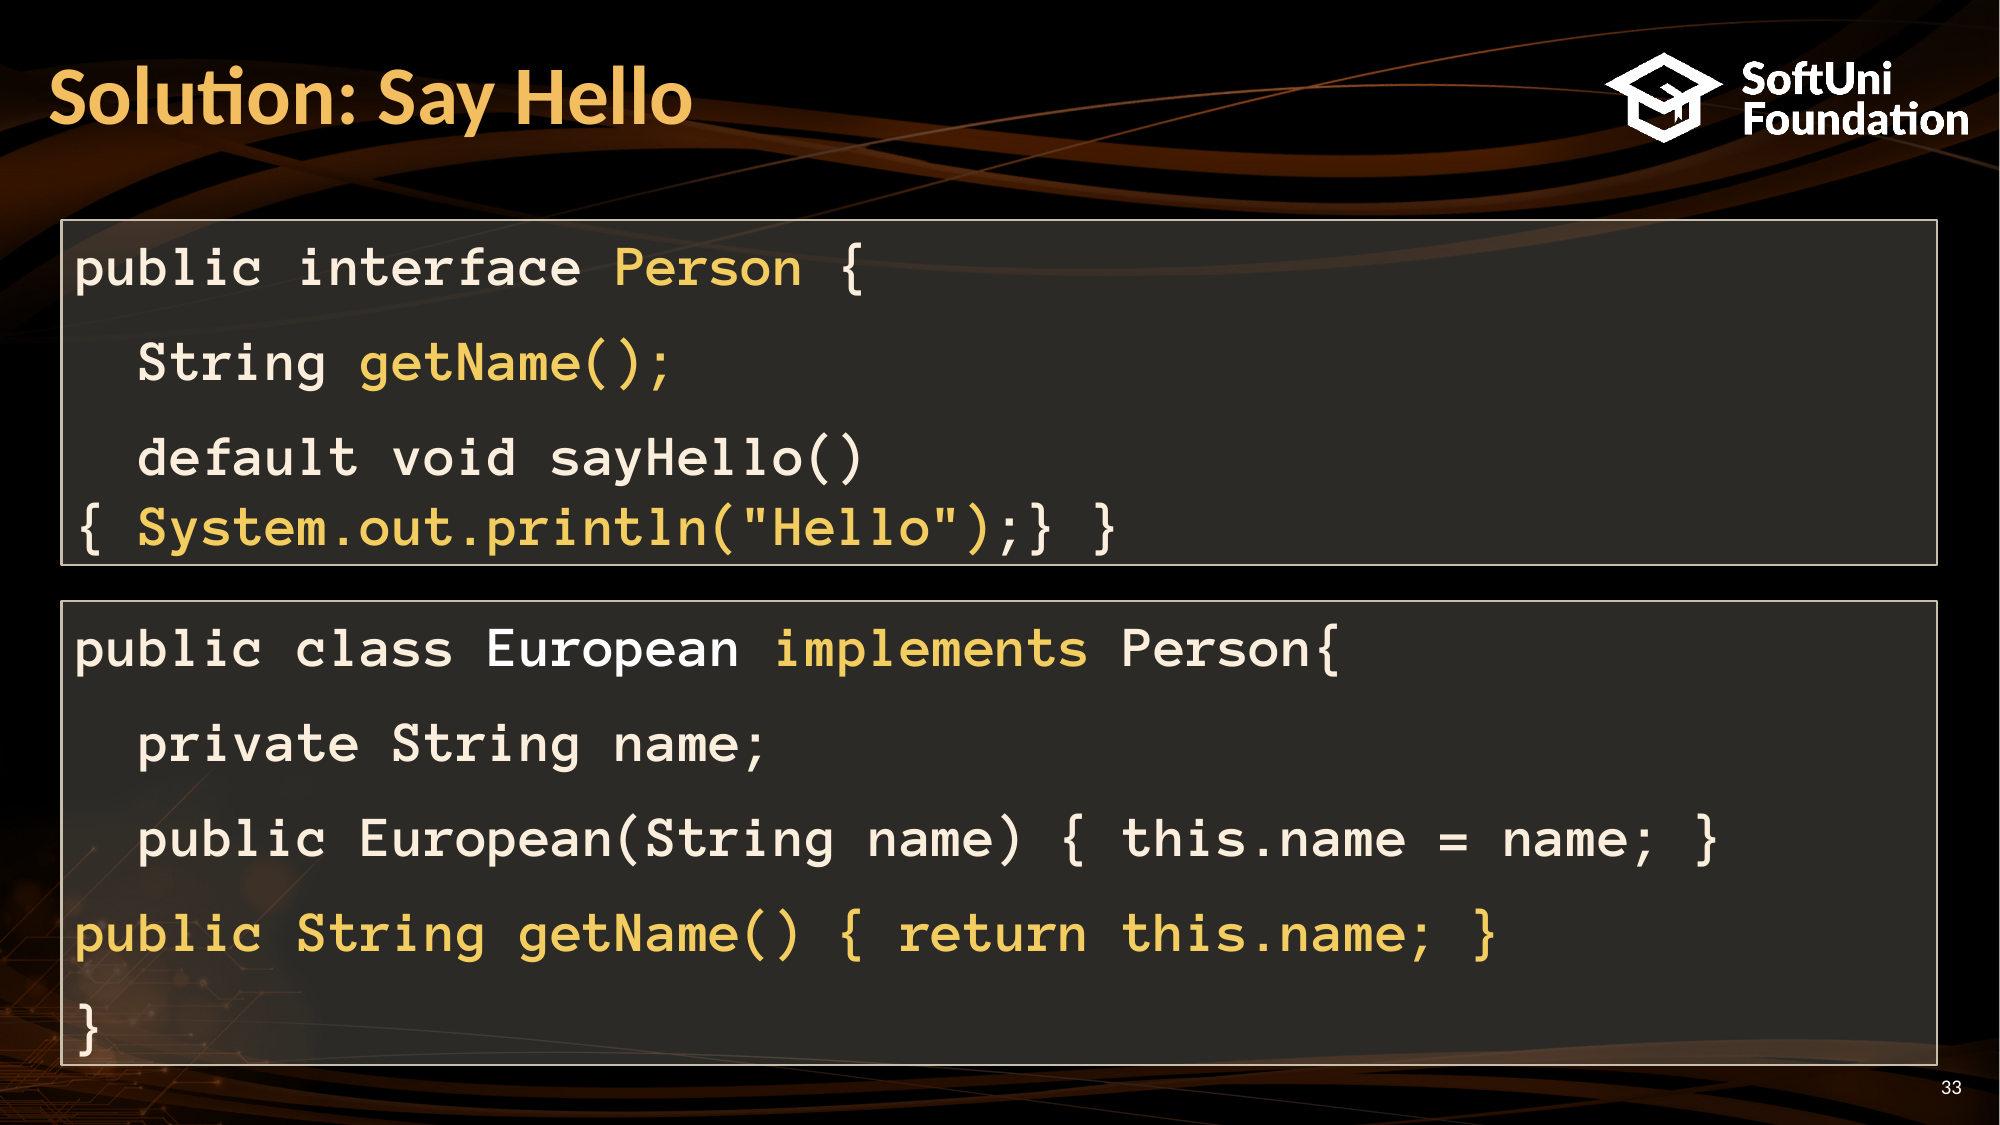

# Solution: Say Hello
public interface Person {
  String getName();
  default void sayHello() { System.out.println("Hello");} }
public class European implements Person{
  private String name;
  public European(String name) { this.name = name; }
public String getName() { return this.name; }
}
33